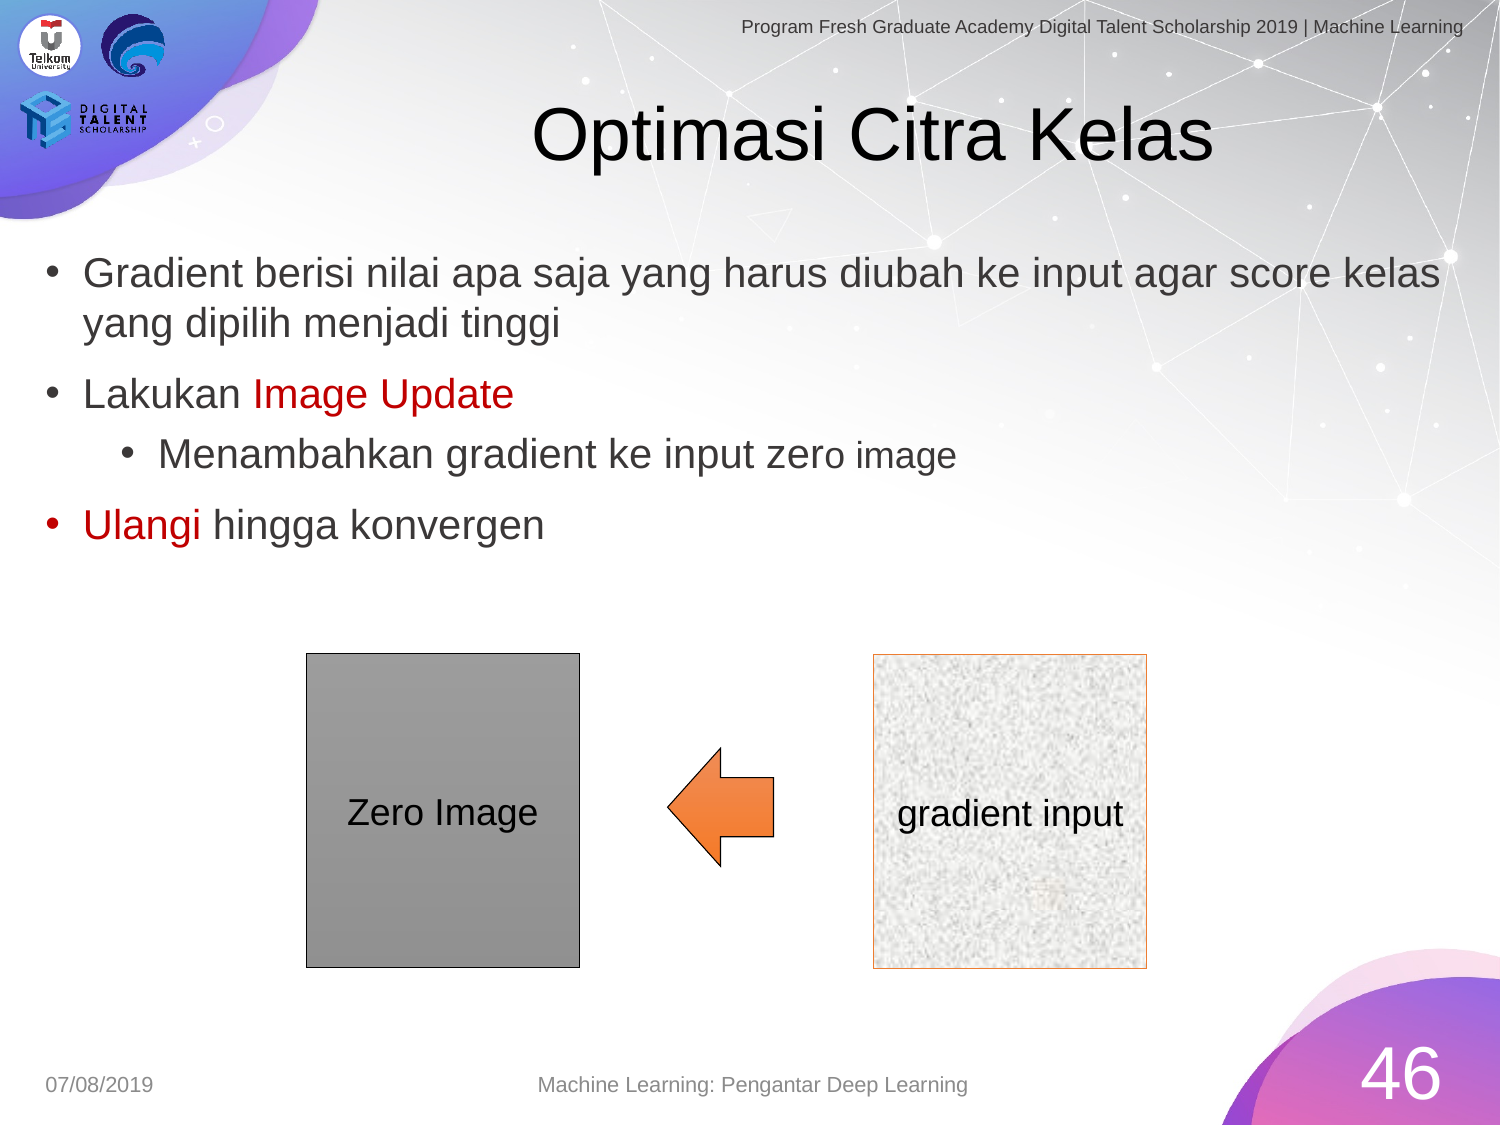

# Optimasi Citra Kelas
Gradient berisi nilai apa saja yang harus diubah ke input agar score kelas yang dipilih menjadi tinggi
Lakukan Image Update
Menambahkan gradient ke input zero image
Ulangi hingga konvergen
Zero Image
gradient input

46
Machine Learning: Pengantar Deep Learning
07/08/2019